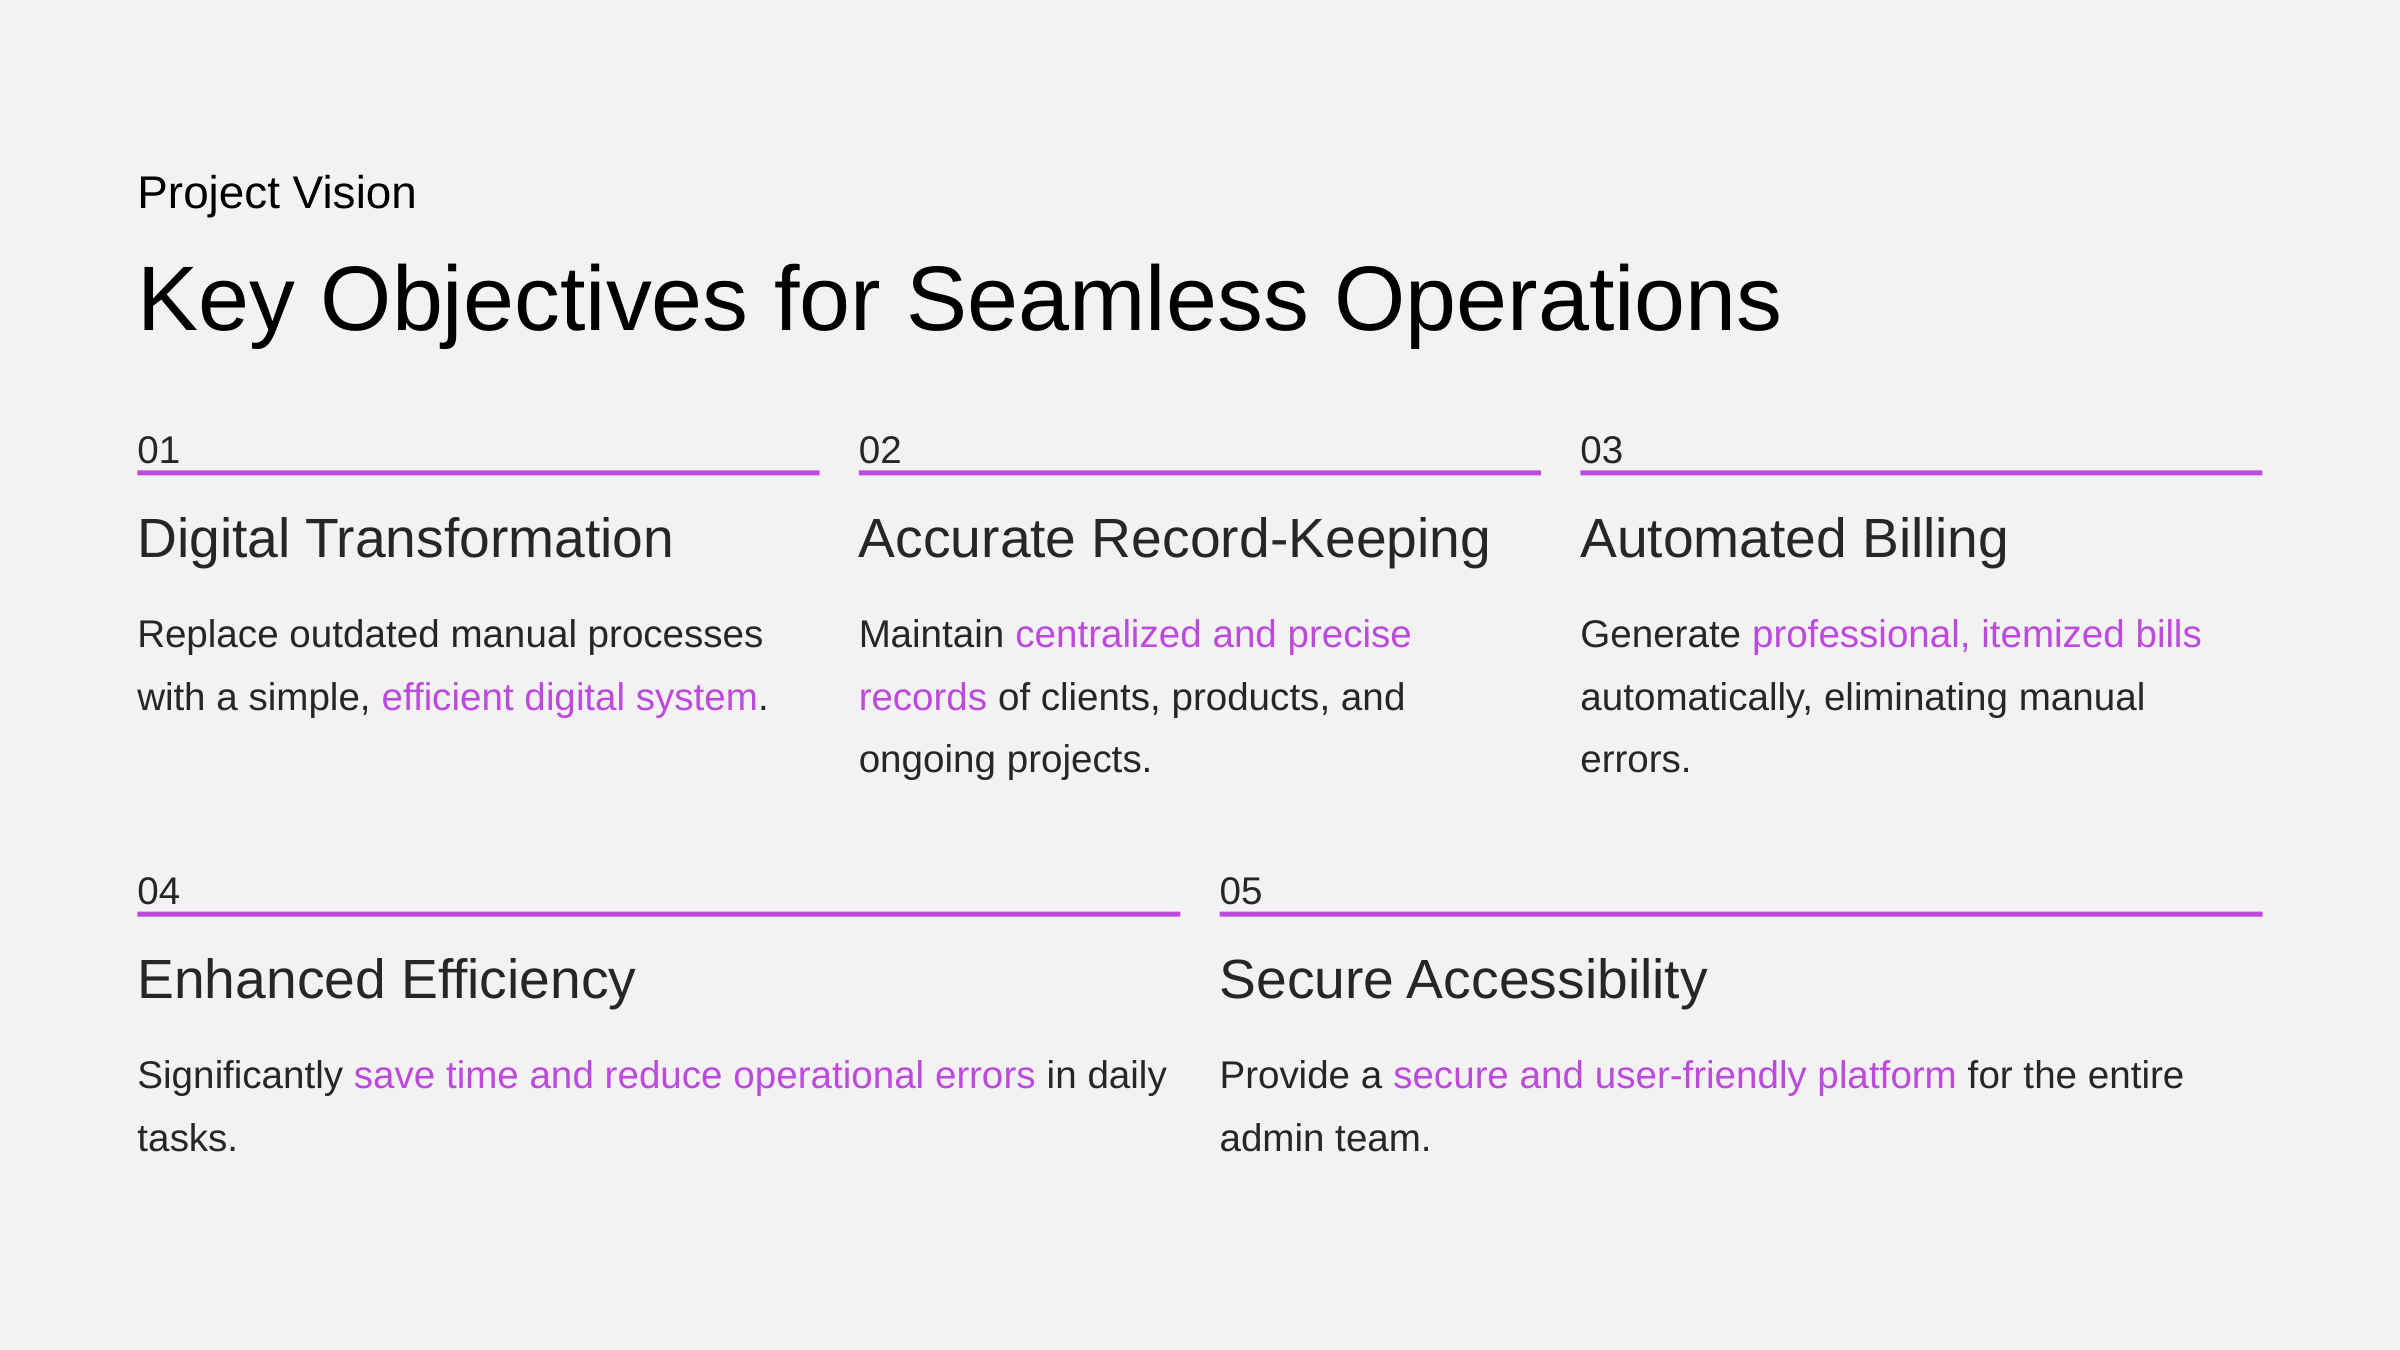

Project Vision
Key Objectives for Seamless Operations
01
02
03

Digital Transformation
Accurate Record-Keeping
Automated Billing
Replace outdated manual processes with a simple, efficient digital system.
Maintain centralized and precise records of clients, products, and ongoing projects.
Generate professional, itemized bills automatically, eliminating manual errors.
04
05

Enhanced Efficiency
Secure Accessibility
Significantly save time and reduce operational errors in daily tasks.
Provide a secure and user-friendly platform for the entire admin team.